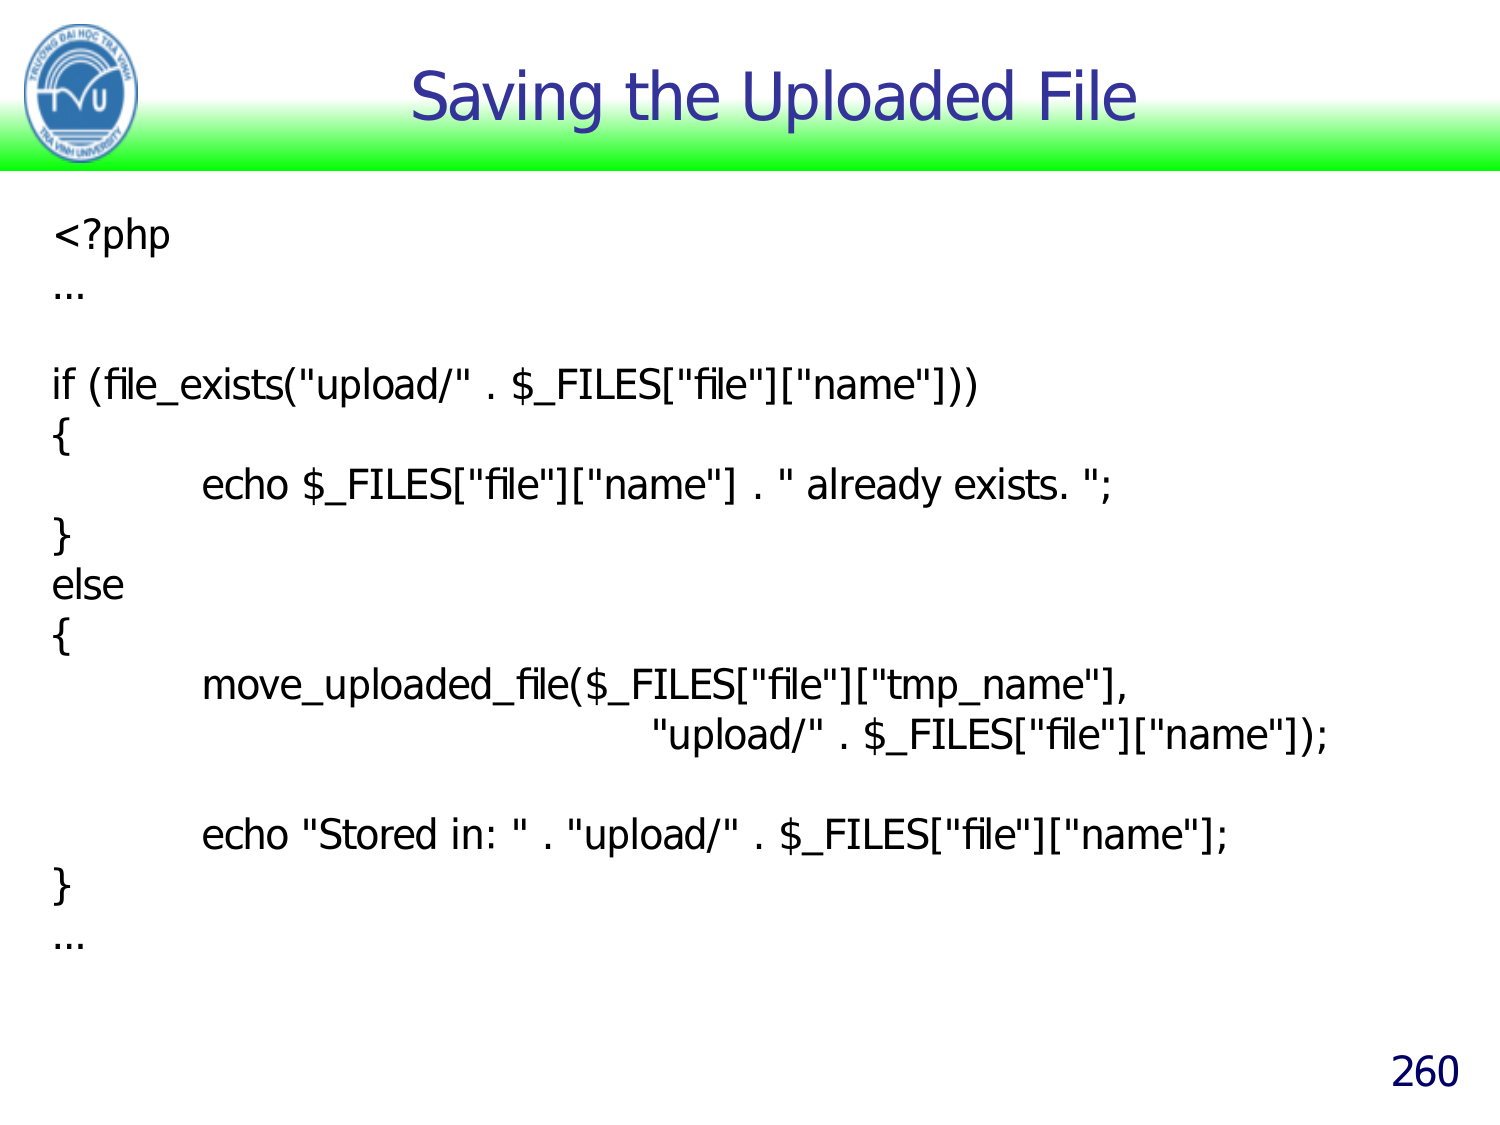

# Saving the Uploaded File
<?php
…
if (file_exists("upload/" . $_FILES["file"]["name"]))
{
	echo $_FILES["file"]["name"] . " already exists. ";
}
else
{
	move_uploaded_file($_FILES["file"]["tmp_name"],
				"upload/" . $_FILES["file"]["name"]);
	echo "Stored in: " . "upload/" . $_FILES["file"]["name"];
}
…
260